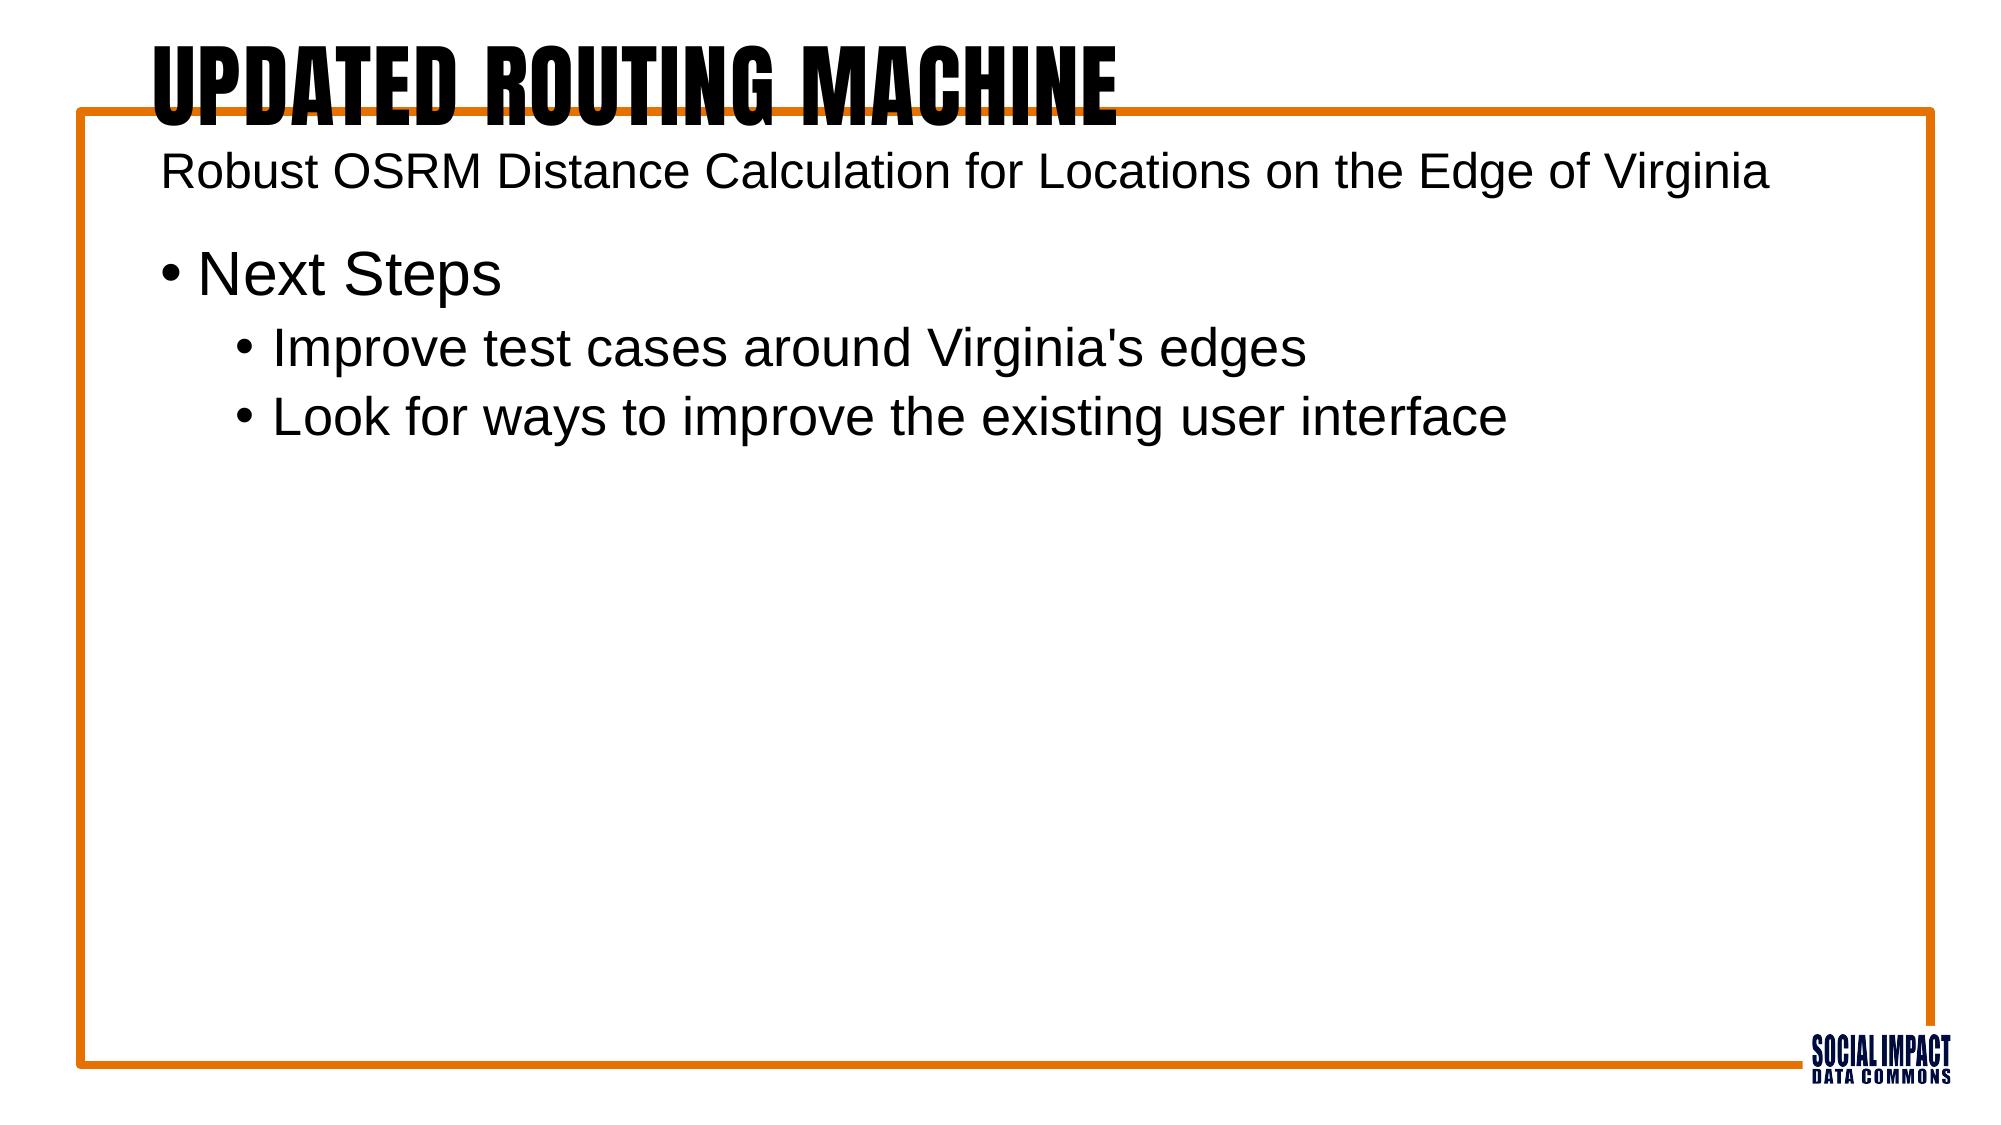

UPDATED ROUTING MACHINE

Robust OSRM Distance Calculation for Locations on the Edge of Virginia
Next Steps
Improve test cases around Virginia's edges
Look for ways to improve the existing user interface